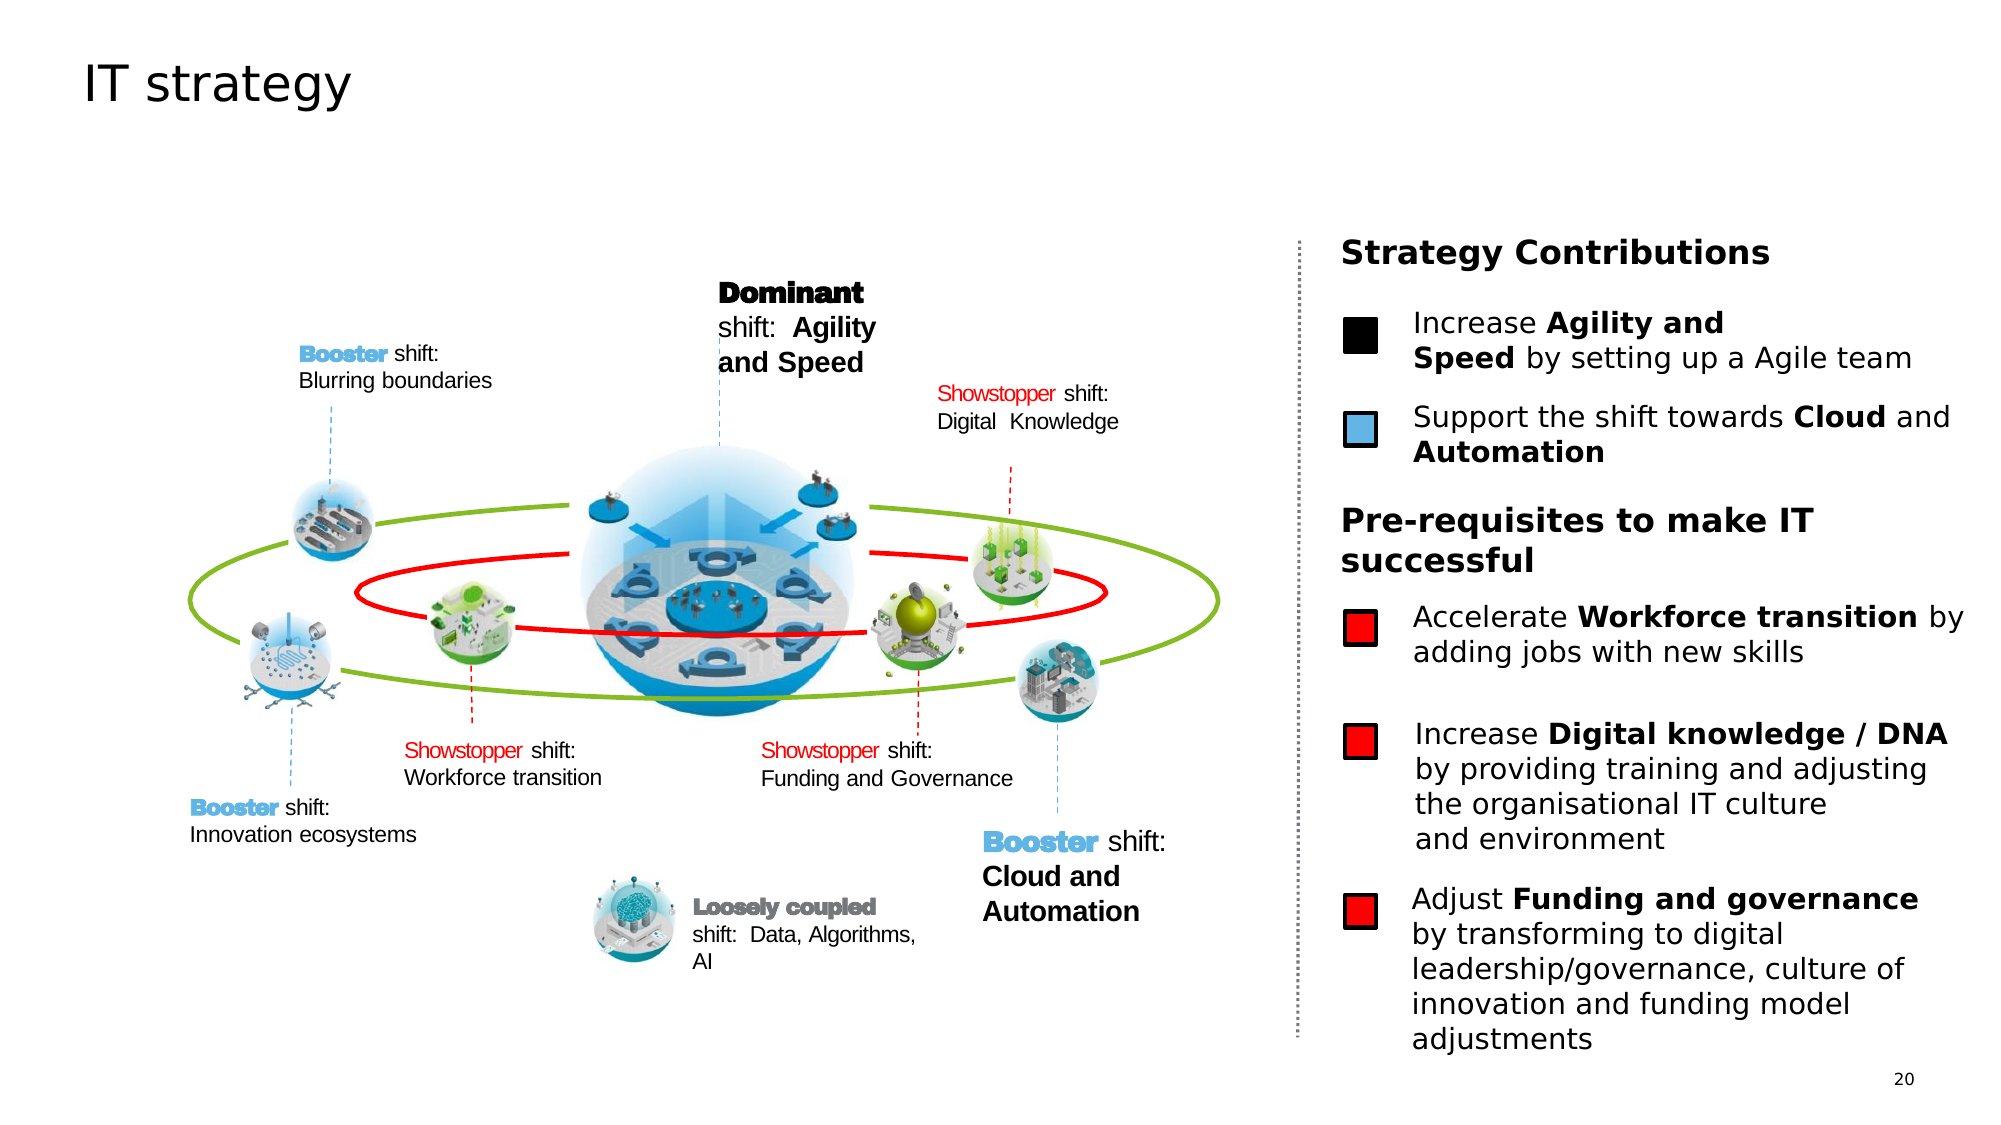

# IT strategy
Strategy Contributions

Dominant shift:  Agility and Speed

Booster shift:  Blurring boundaries
Showstopper shift:  Digital  Knowledge

Showstopper shift:  Workforce transition
Showstopper shift:  Funding and Governance
Booster shift:  Innovation ecosystems
Booster shift:
Cloud and Automation

Loosely coupled shift:  Data, Algorithms, AI
Increase Agility and Speed by setting up a Agile team

Support the shift towards Cloud and Automation

Pre-requisites to make IT successful
Accelerate Workforce transition by adding jobs with new skills

Increase Digital knowledge / DNA
by providing training and adjusting the organisational IT culture and environment

Adjust Funding and governance by transforming to digital leadership/governance, culture of innovation and funding model adjustments

20